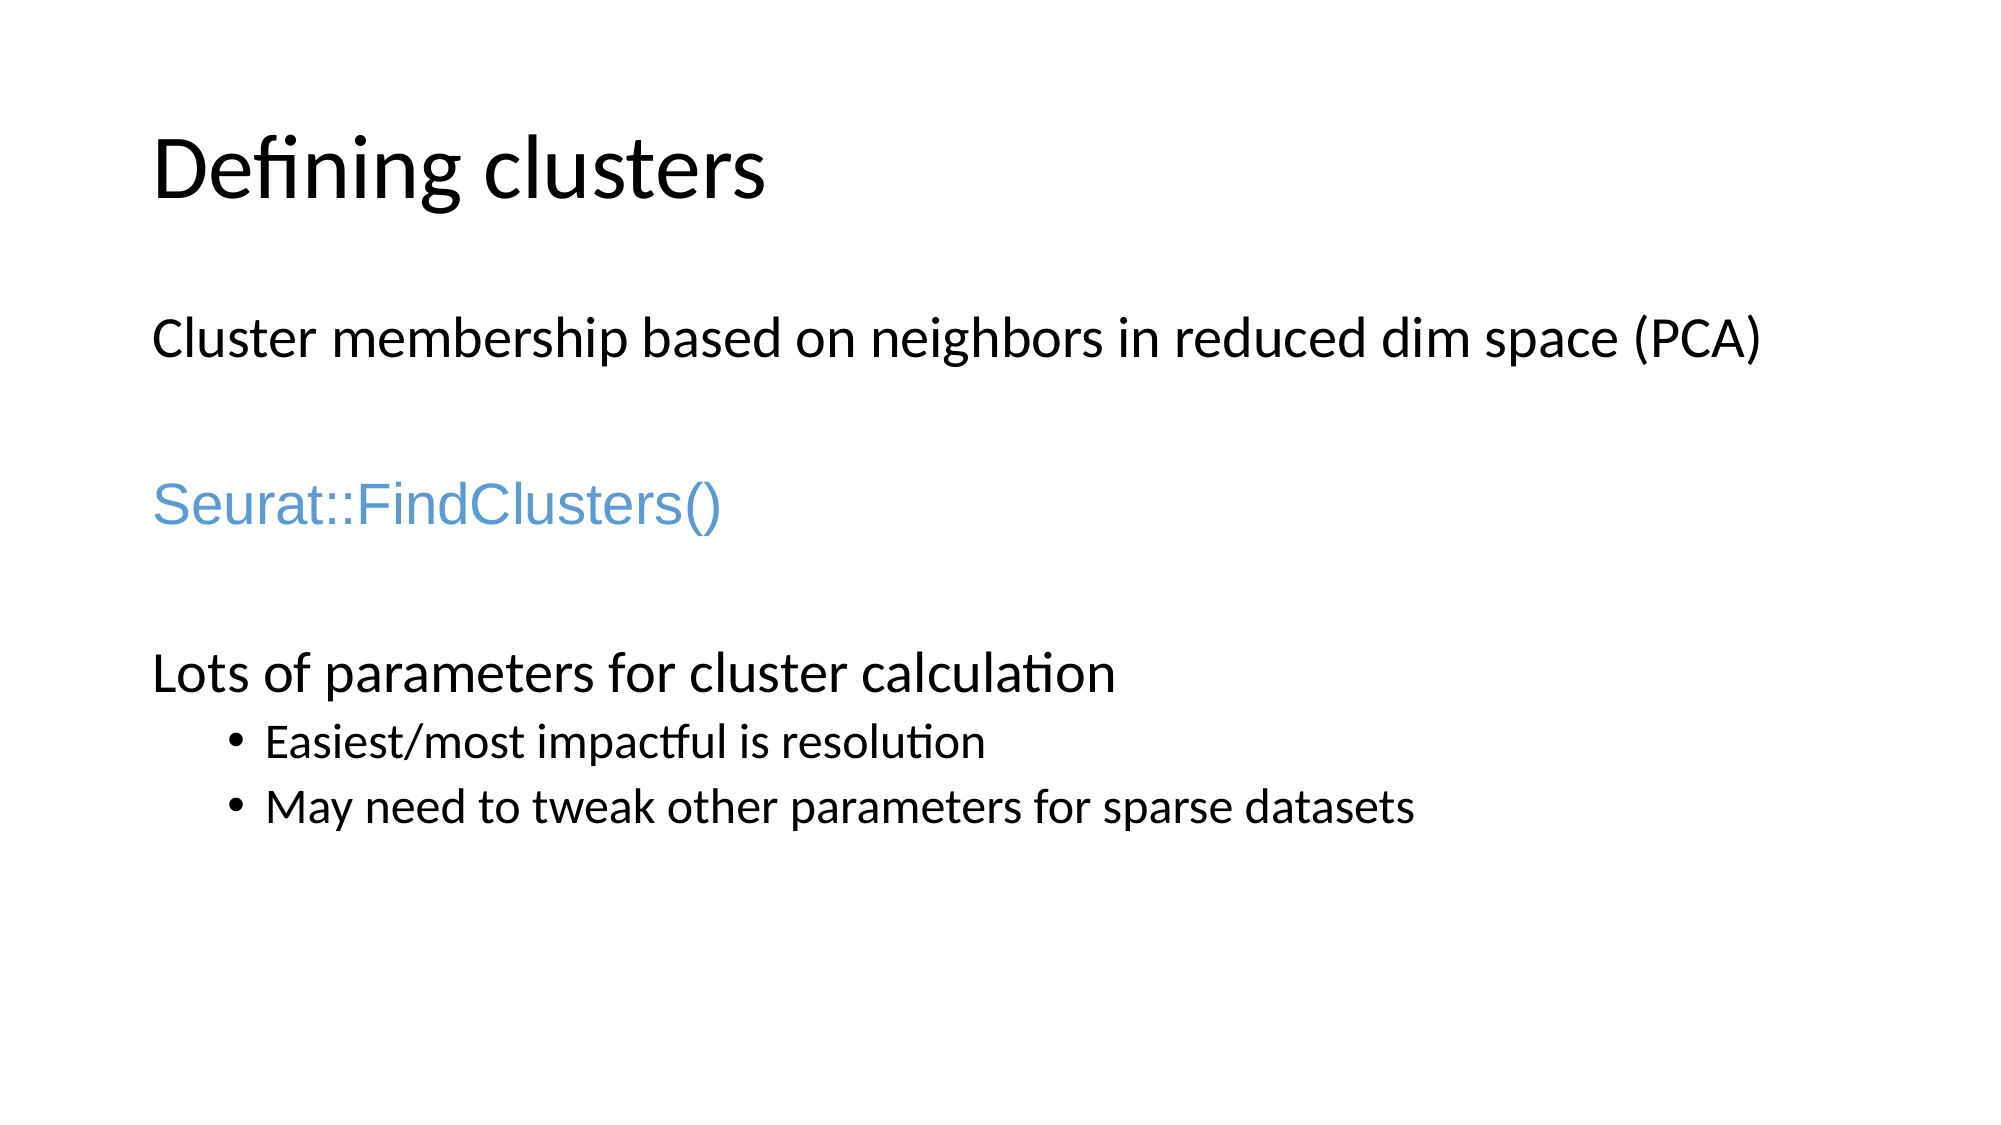

# Defining clusters
Cluster membership based on neighbors in reduced dim space (PCA)

Seurat::FindClusters()

Lots of parameters for cluster calculation
Easiest/most impactful is resolution
May need to tweak other parameters for sparse datasets